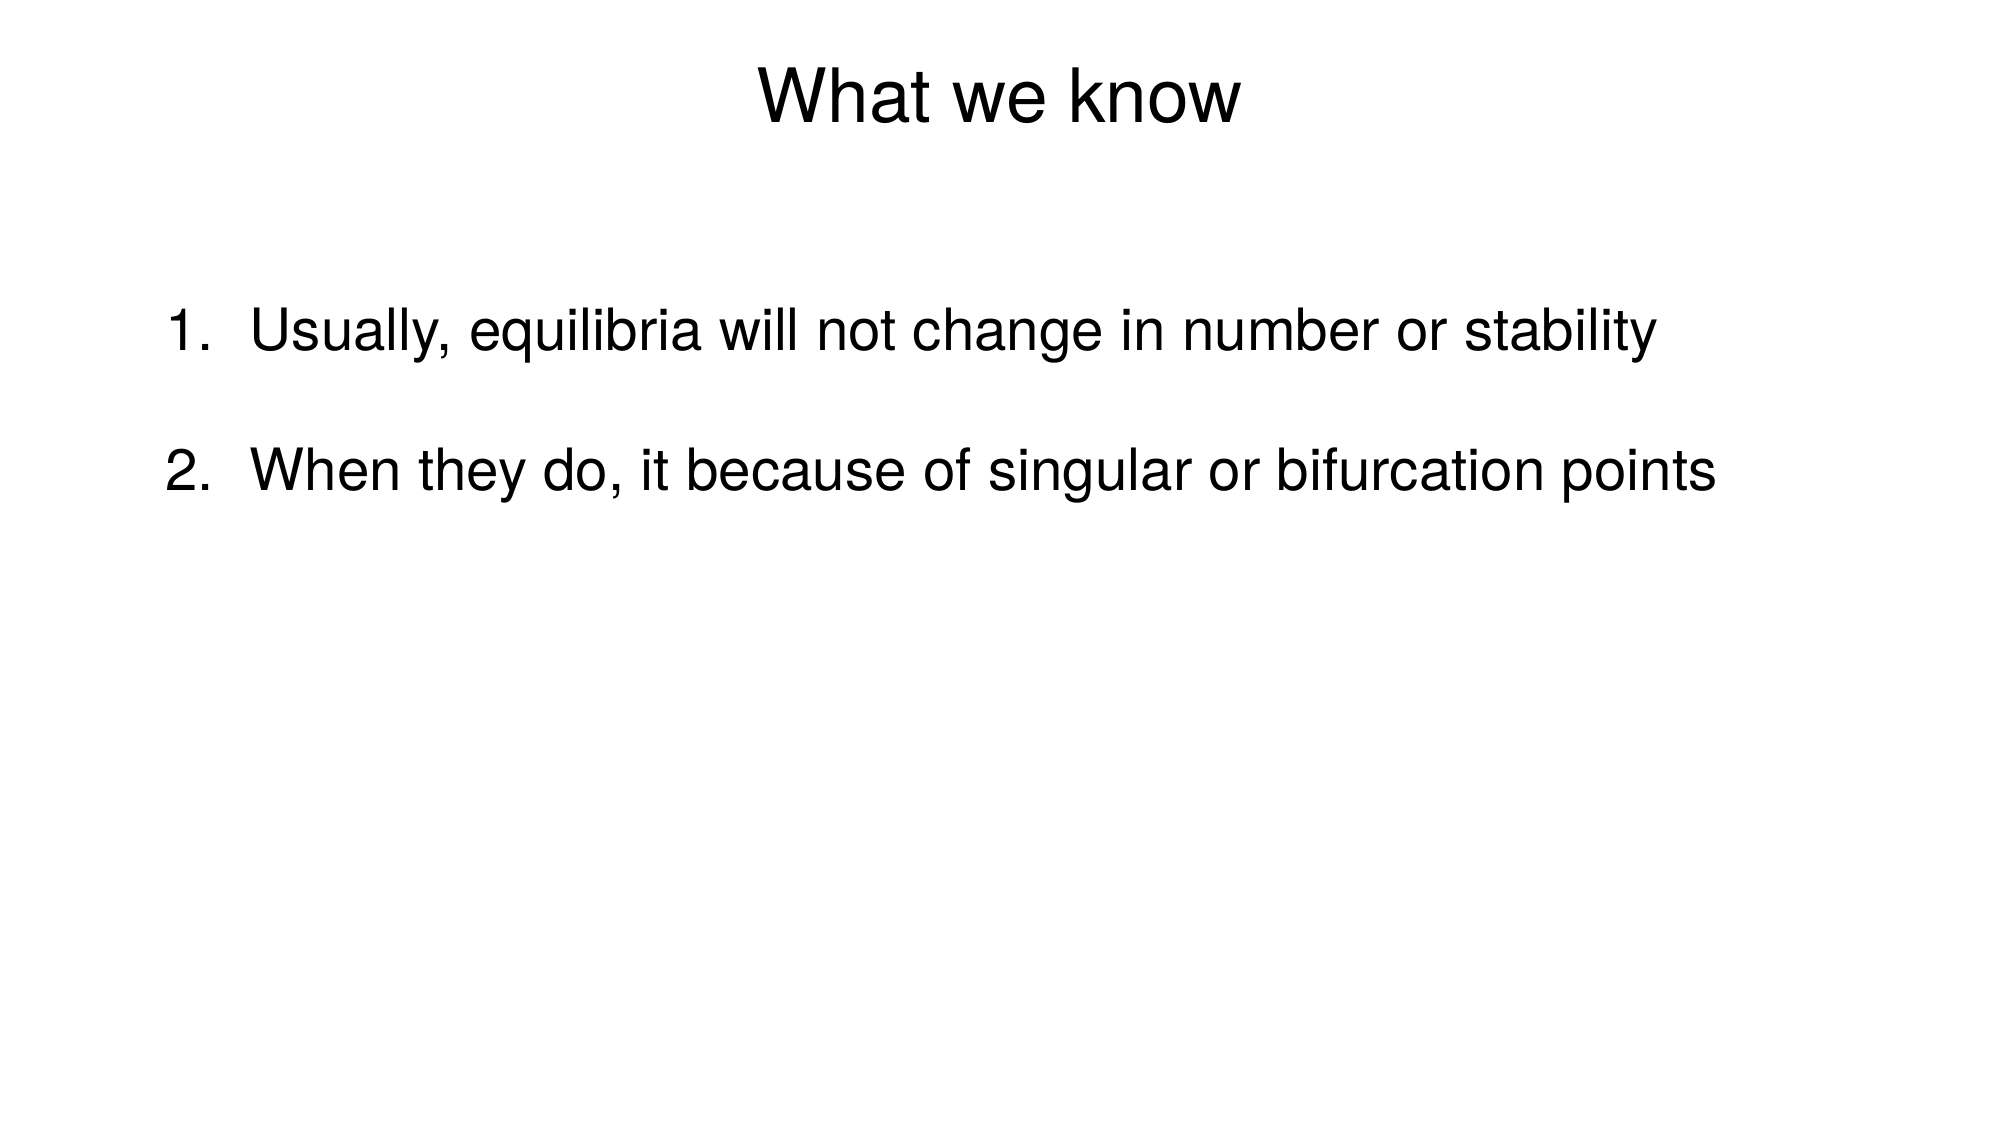

# What we know
Usually, equilibria will not change in number or stability

When they do, it because of singular or bifurcation points